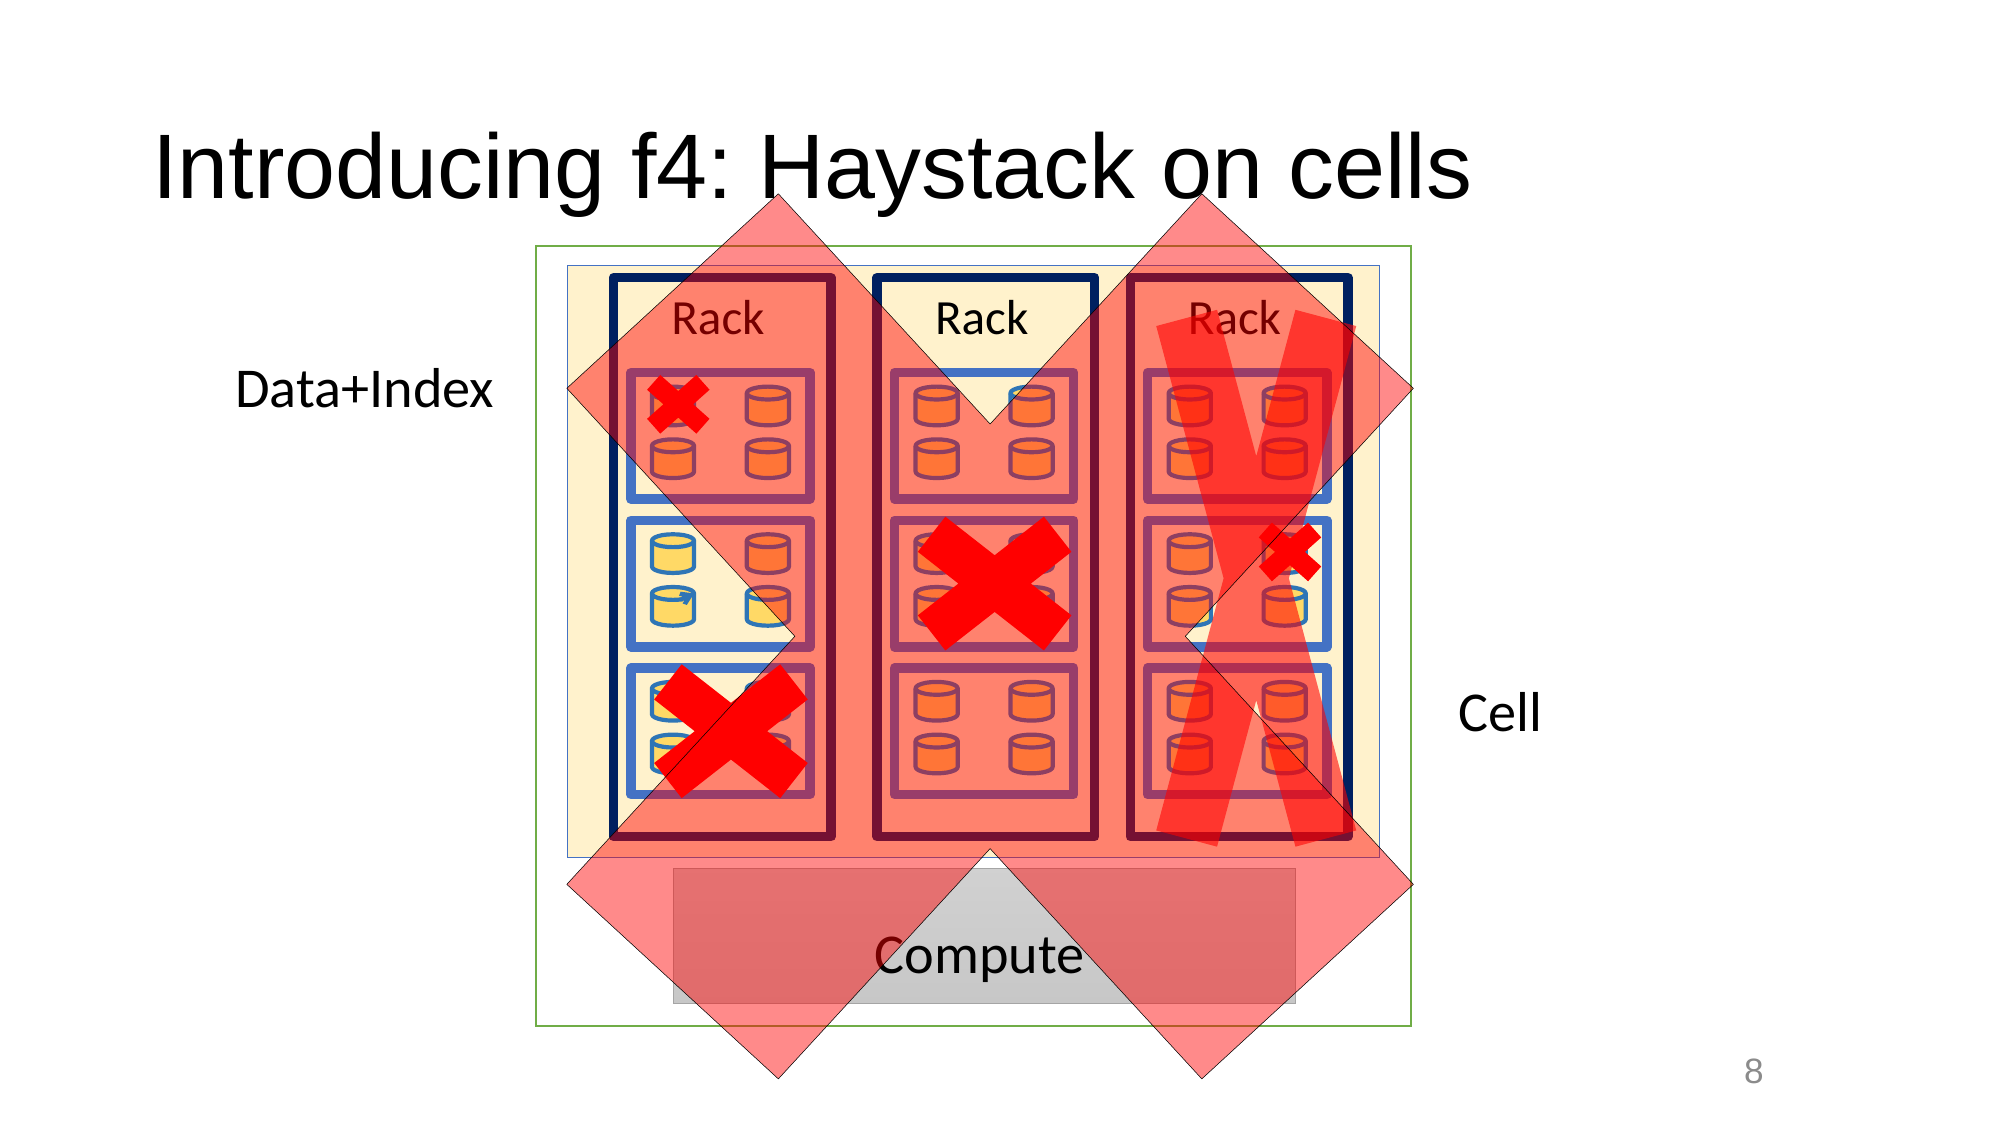

# Introducing f4: Haystack on cells

Rack

Rack

Rack

Data+Index

Cell

Compute
8